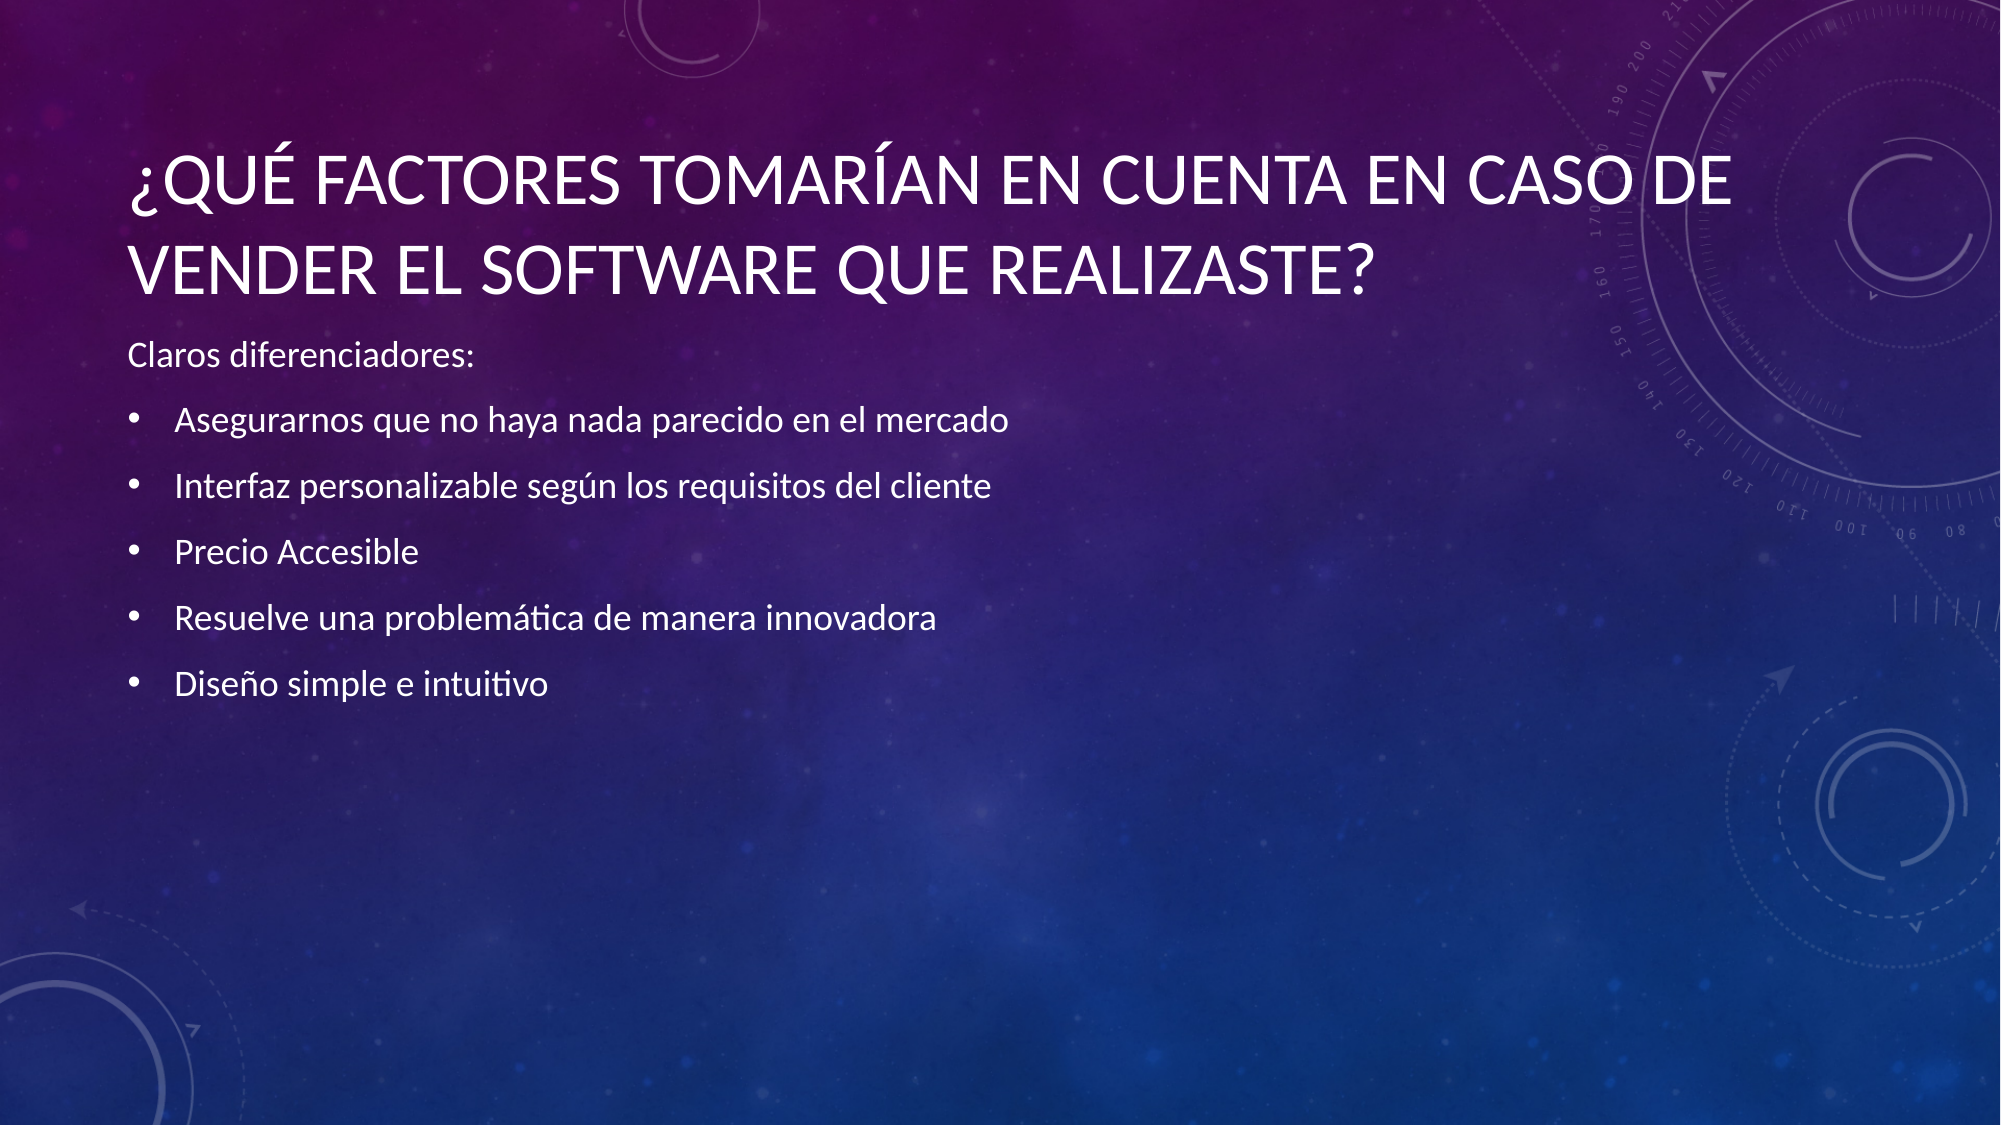

# ¿Qué factores tomarían en cuenta en caso de vender el software que realizaste?
Claros diferenciadores:
Asegurarnos que no haya nada parecido en el mercado
Interfaz personalizable según los requisitos del cliente
Precio Accesible
Resuelve una problemática de manera innovadora
Diseño simple e intuitivo